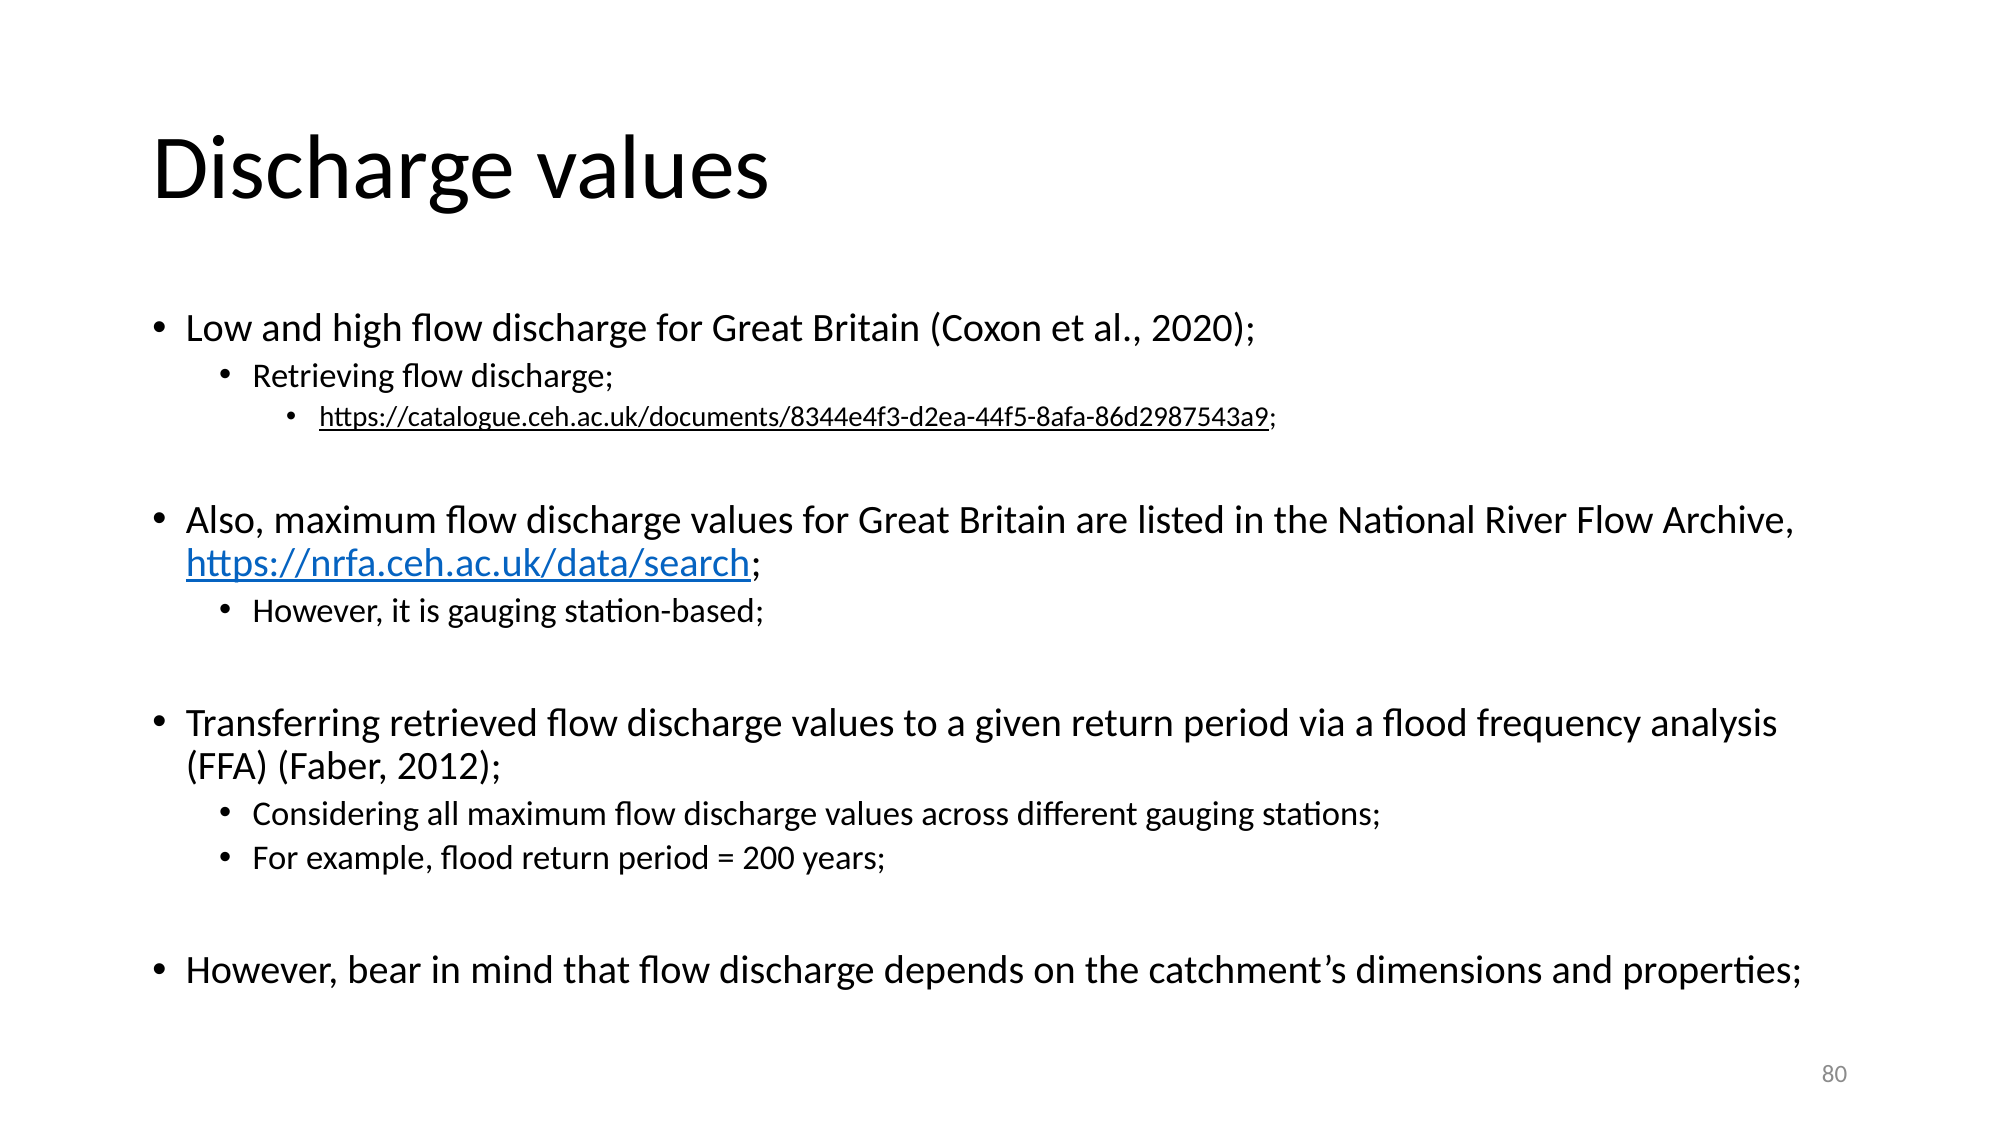

# Discharge values
Low and high flow discharge for Great Britain (Coxon et al., 2020);
Retrieving flow discharge;
https://catalogue.ceh.ac.uk/documents/8344e4f3-d2ea-44f5-8afa-86d2987543a9;

Also, maximum flow discharge values for Great Britain are listed in the National River Flow Archive, https://nrfa.ceh.ac.uk/data/search;
However, it is gauging station-based;

Transferring retrieved flow discharge values to a given return period via a flood frequency analysis (FFA) (Faber, 2012);
Considering all maximum flow discharge values across different gauging stations;
For example, flood return period = 200 years;

However, bear in mind that flow discharge depends on the catchment’s dimensions and properties;
80